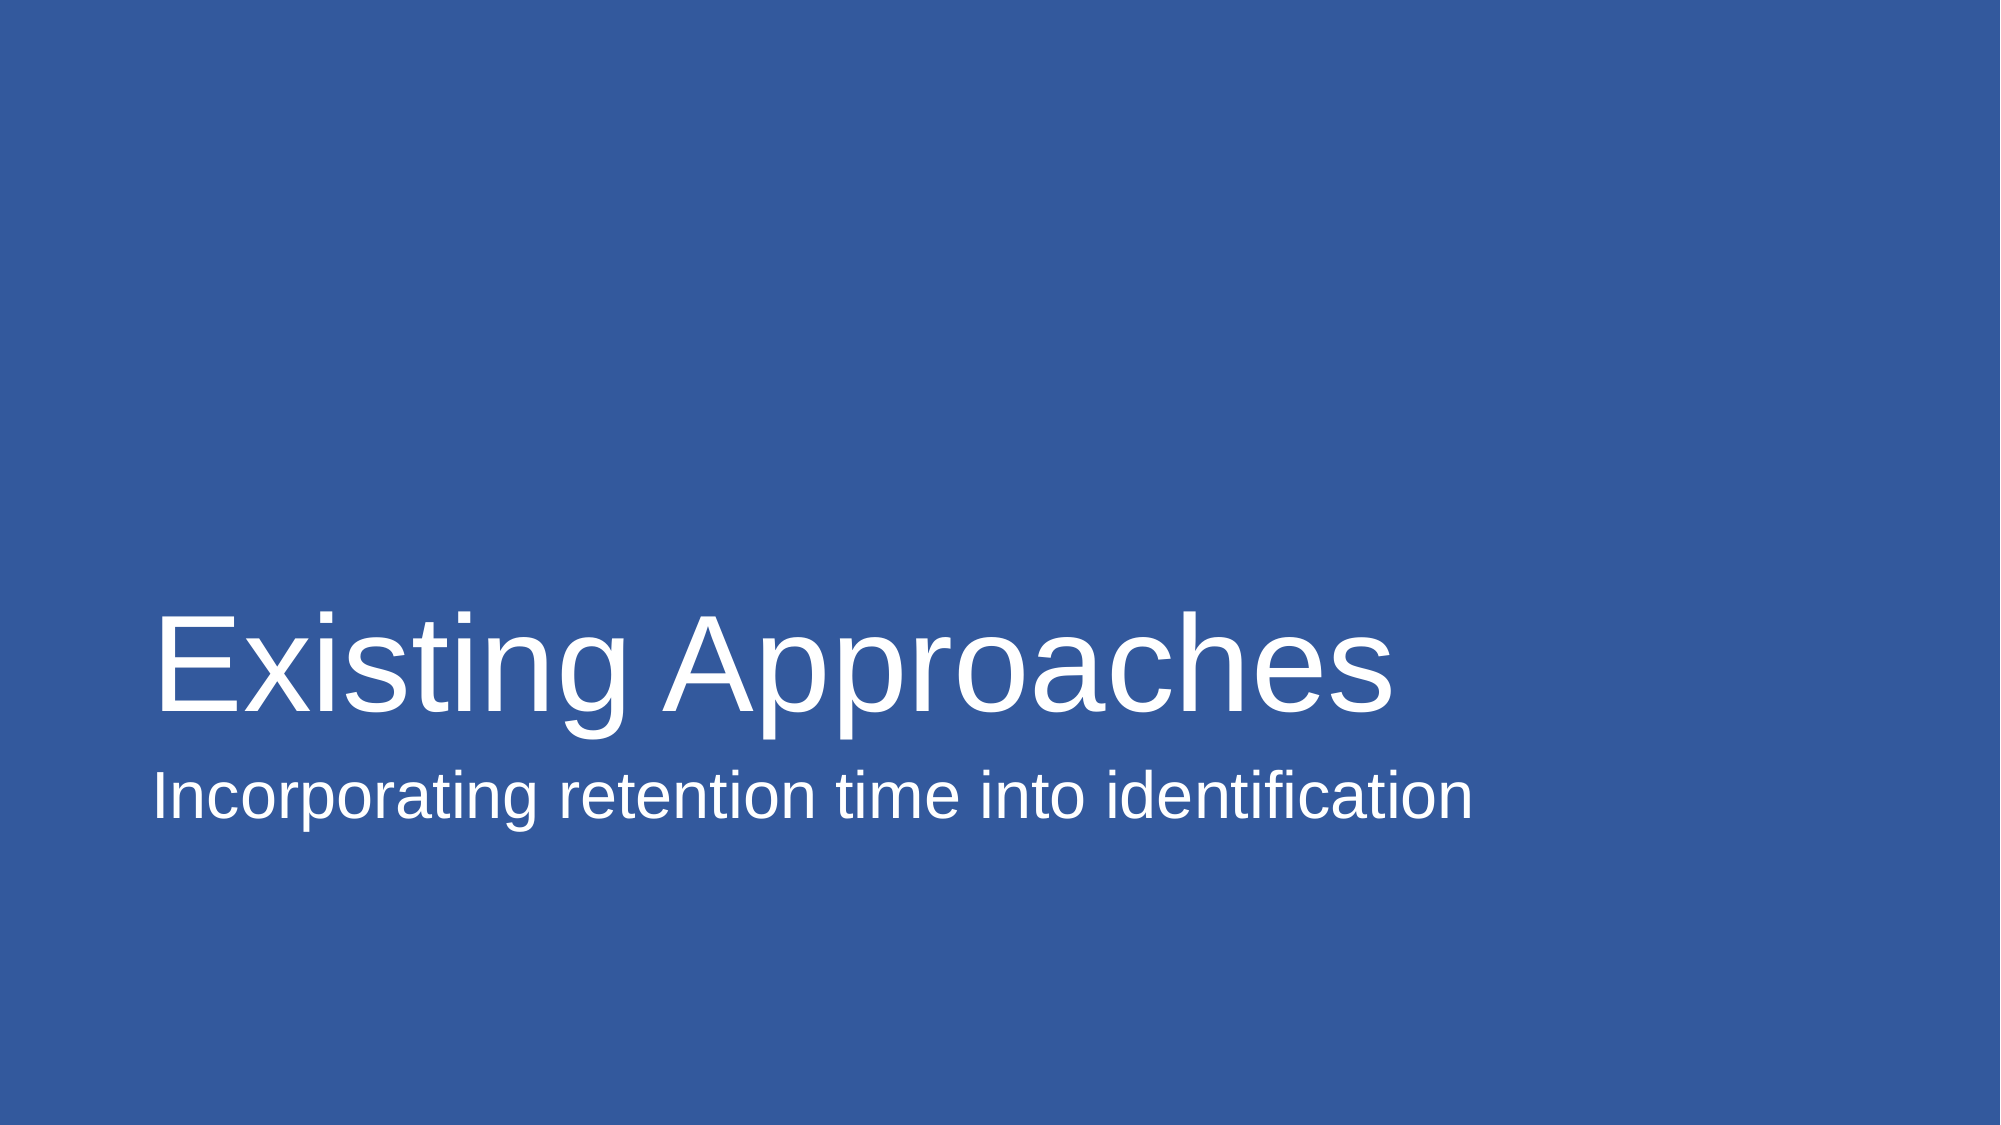

# Existing Approaches
Incorporating retention time into identification